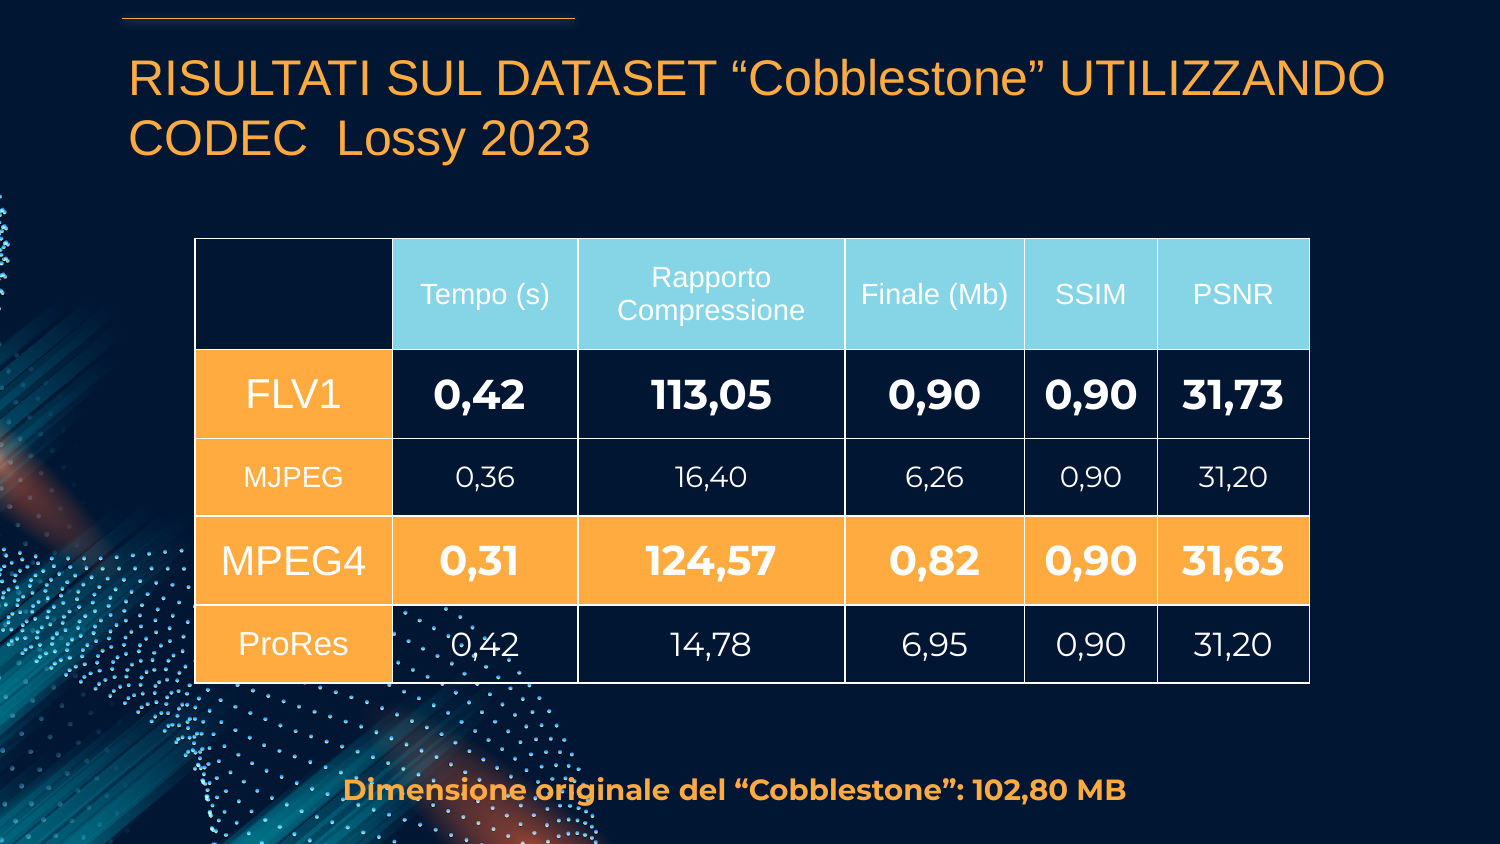

# RISULTATI SUL DATASET “Cobblestone” UTILIZZANDO CODEC  Lossy 2023
|  | Tempo (s) | Rapporto Compressione | Finale (Mb) | SSIM | PSNR |
| --- | --- | --- | --- | --- | --- |
| FLV1 | 0,42 | 113,05 | 0,90 | 0,90 | 31,73 |
| MJPEG | 0,36 | 16,40 | 6,26 | 0,90 | 31,20 |
| MPEG4 | 0,31 | 124,57 | 0,82 | 0,90 | 31,63 |
| ProRes | 0,42 | 14,78 | 6,95 | 0,90 | 31,20 |
Dimensione originale del “Cobblestone”: 102,80 MB